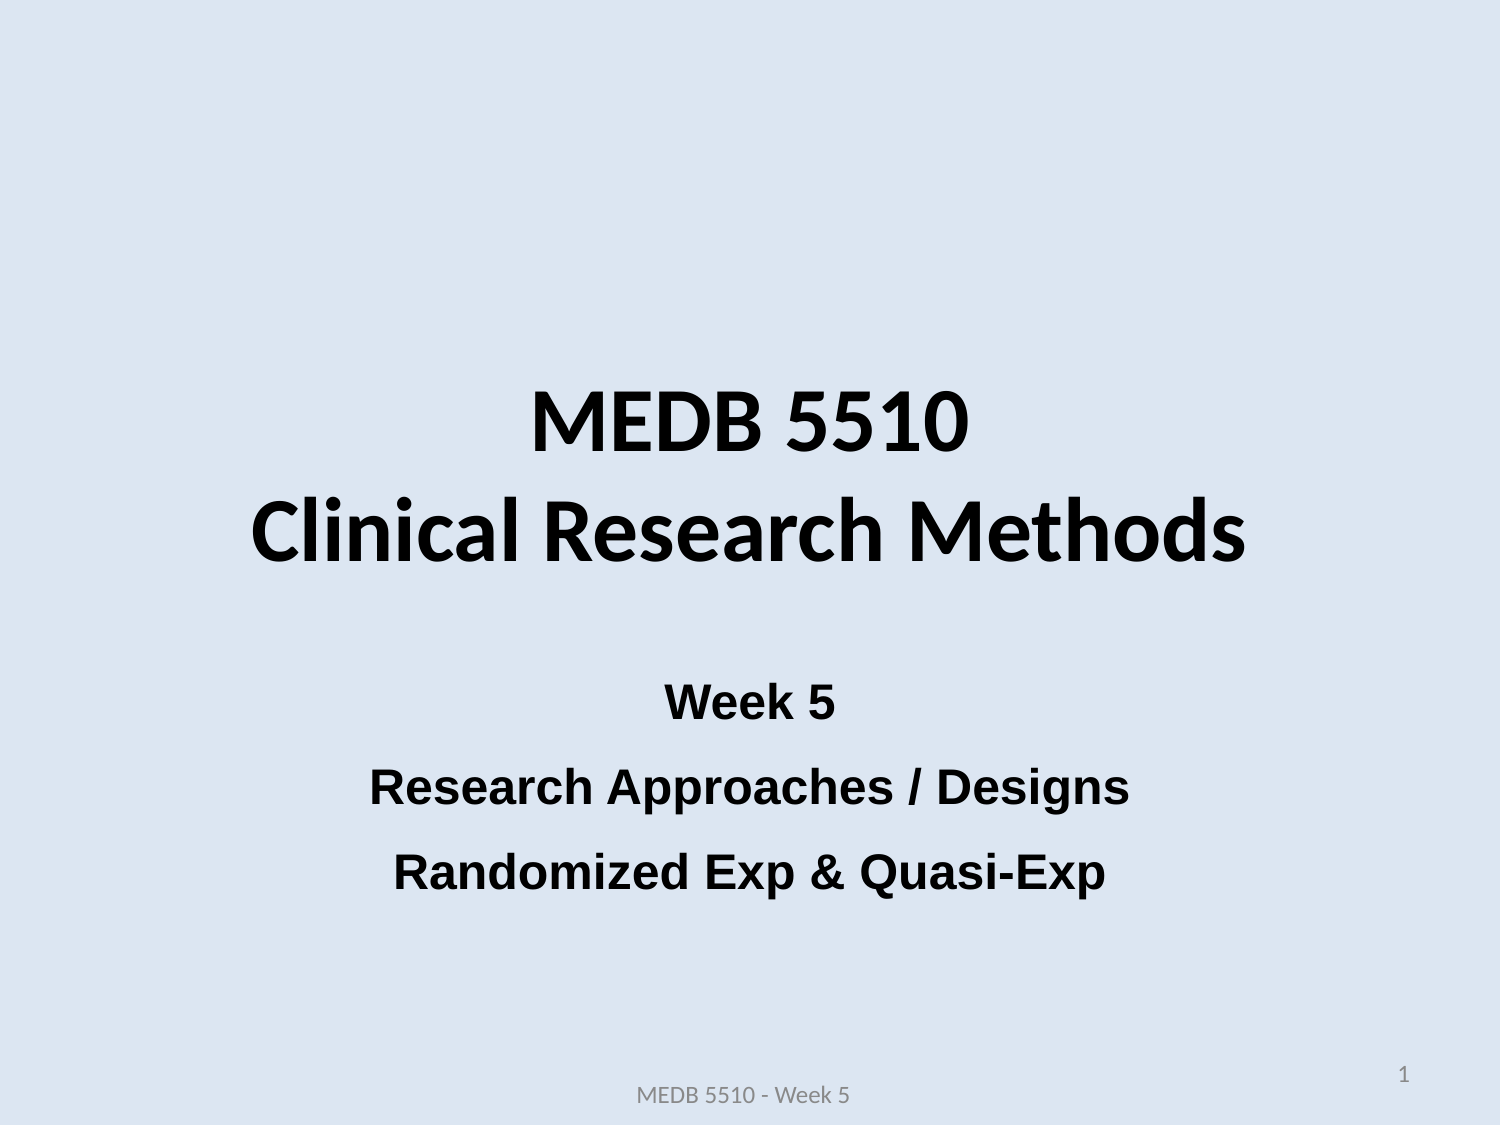

# MEDB 5510 Clinical Research Methods
Week 5
Research Approaches / Designs
Randomized Exp & Quasi-Exp
1
MEDB 5510 - Week 5